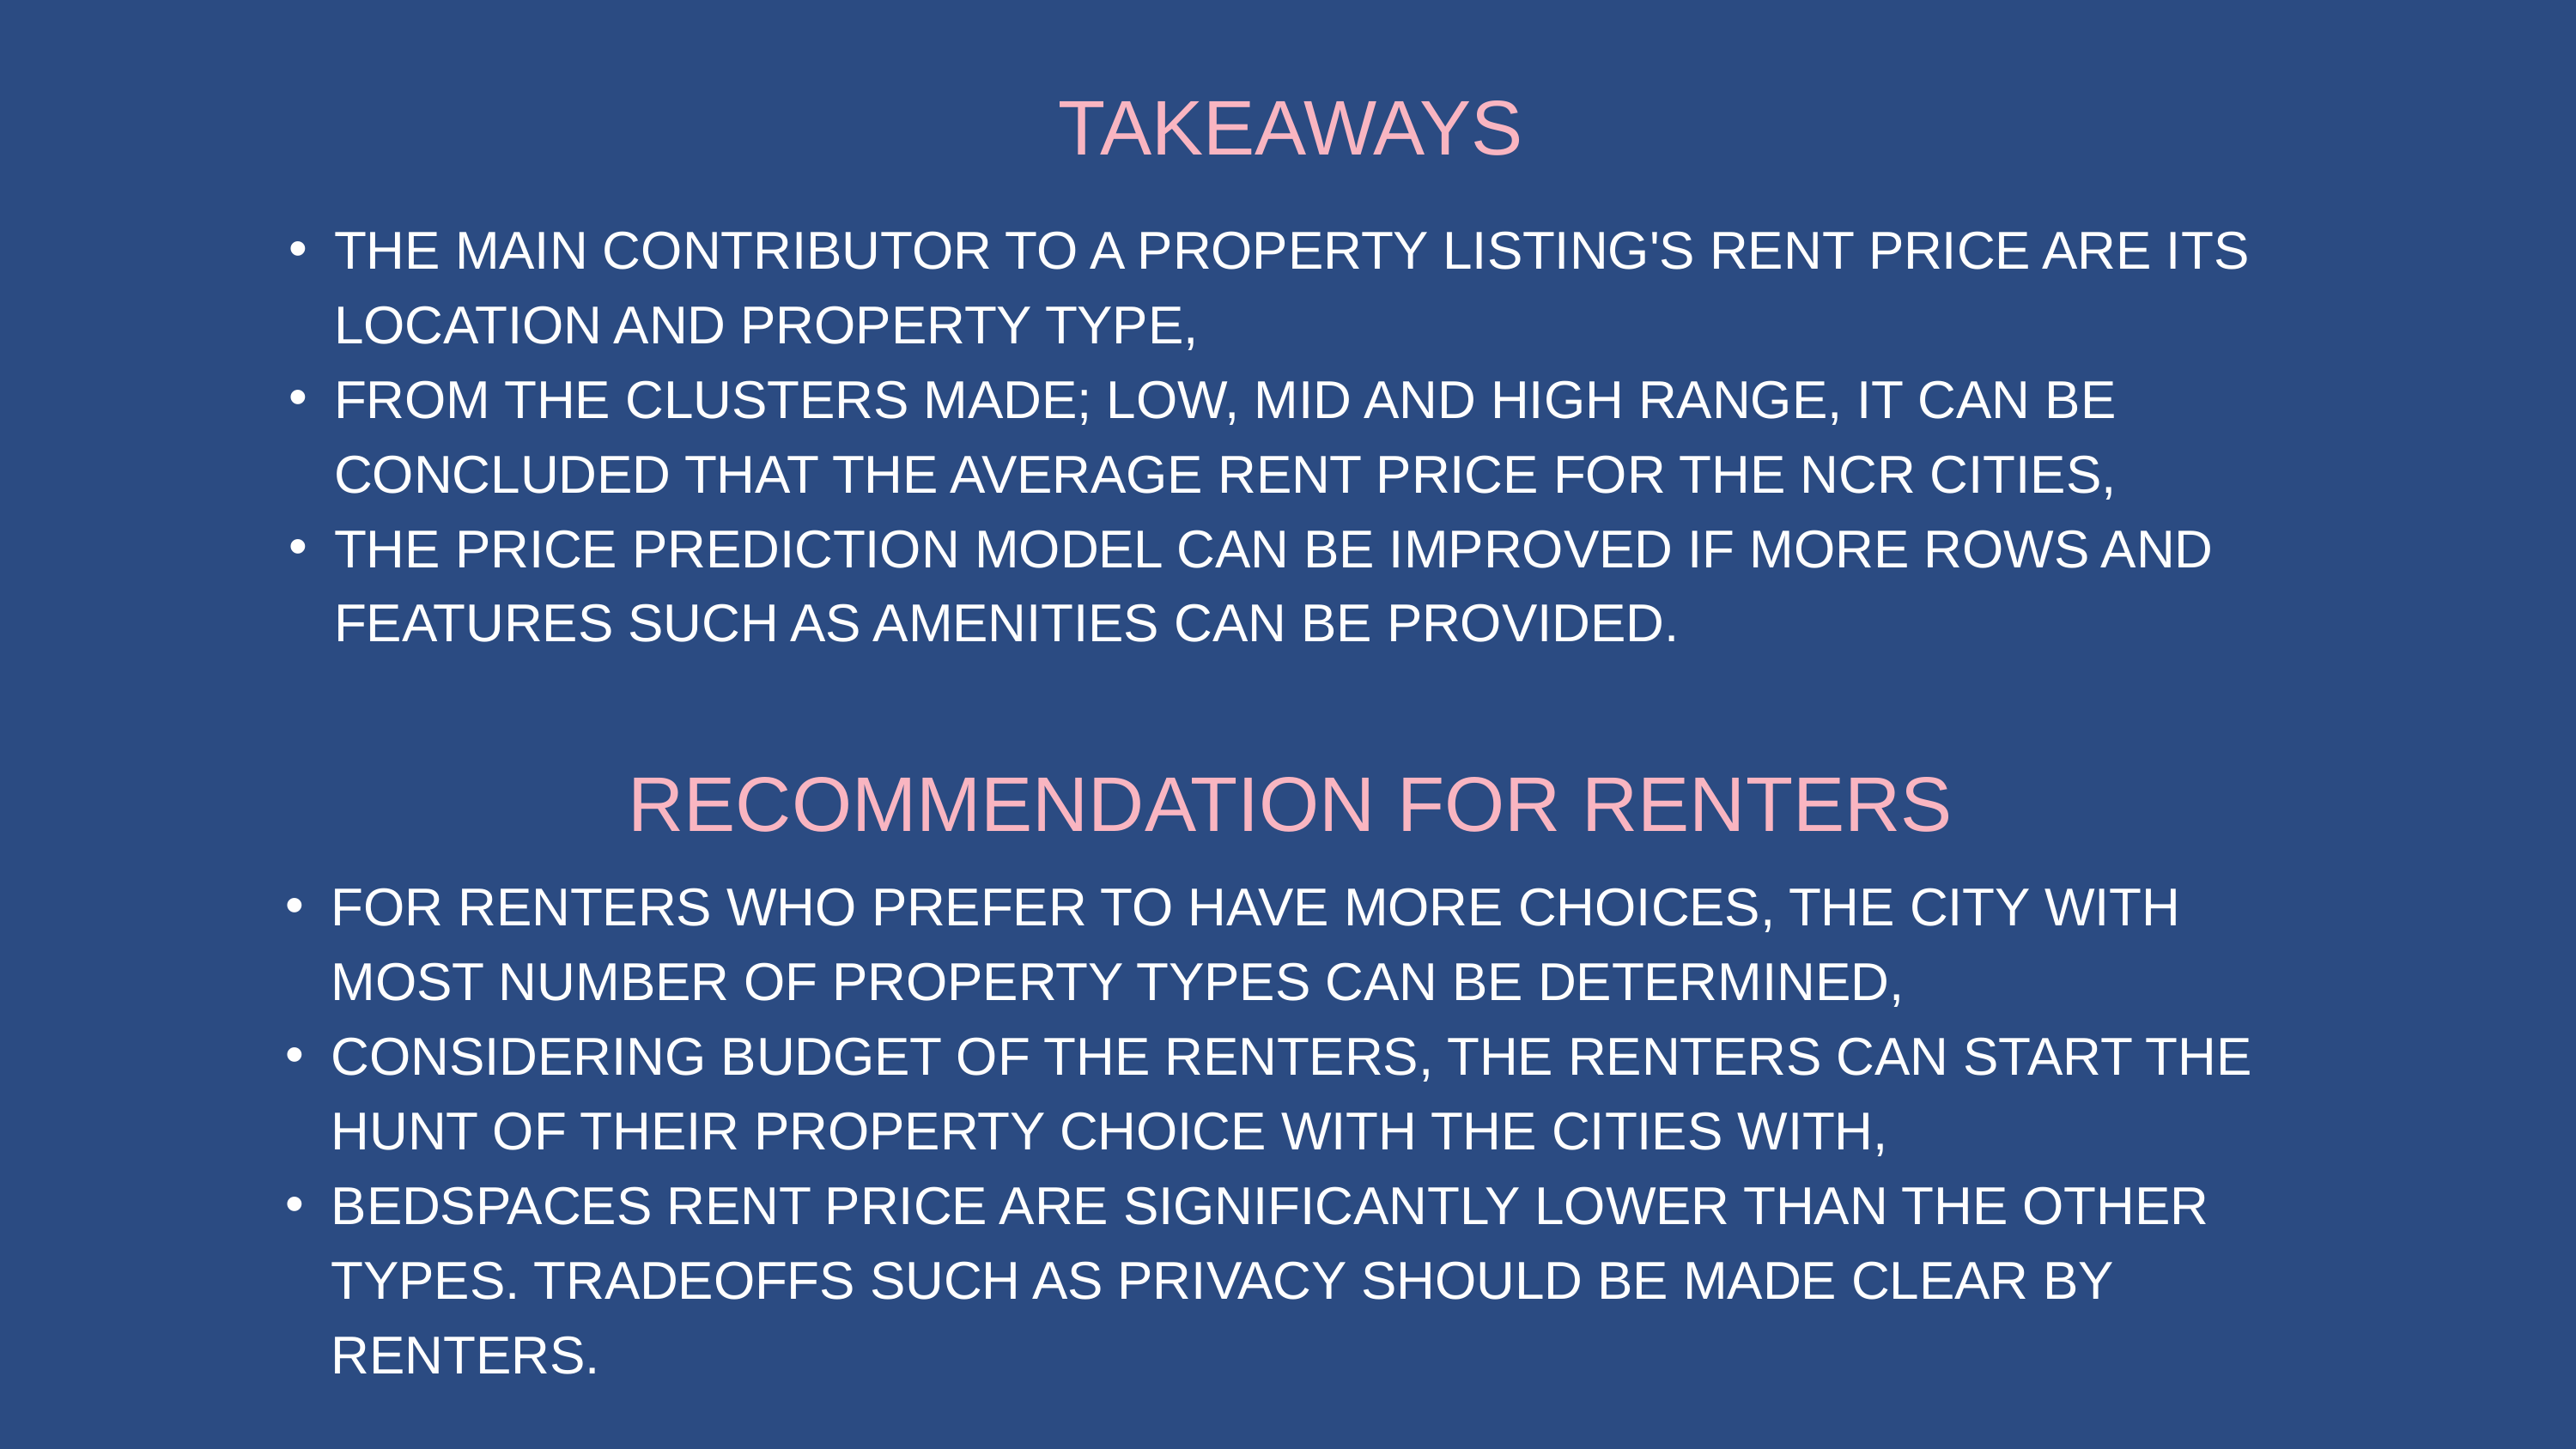

TAKEAWAYS
THE MAIN CONTRIBUTOR TO A PROPERTY LISTING'S RENT PRICE ARE ITS LOCATION AND PROPERTY TYPE,
FROM THE CLUSTERS MADE; LOW, MID AND HIGH RANGE, IT CAN BE CONCLUDED THAT THE AVERAGE RENT PRICE FOR THE NCR CITIES,
THE PRICE PREDICTION MODEL CAN BE IMPROVED IF MORE ROWS AND FEATURES SUCH AS AMENITIES CAN BE PROVIDED.
RECOMMENDATION FOR RENTERS
FOR RENTERS WHO PREFER TO HAVE MORE CHOICES, THE CITY WITH MOST NUMBER OF PROPERTY TYPES CAN BE DETERMINED,
CONSIDERING BUDGET OF THE RENTERS, THE RENTERS CAN START THE HUNT OF THEIR PROPERTY CHOICE WITH THE CITIES WITH,
BEDSPACES RENT PRICE ARE SIGNIFICANTLY LOWER THAN THE OTHER TYPES. TRADEOFFS SUCH AS PRIVACY SHOULD BE MADE CLEAR BY RENTERS.